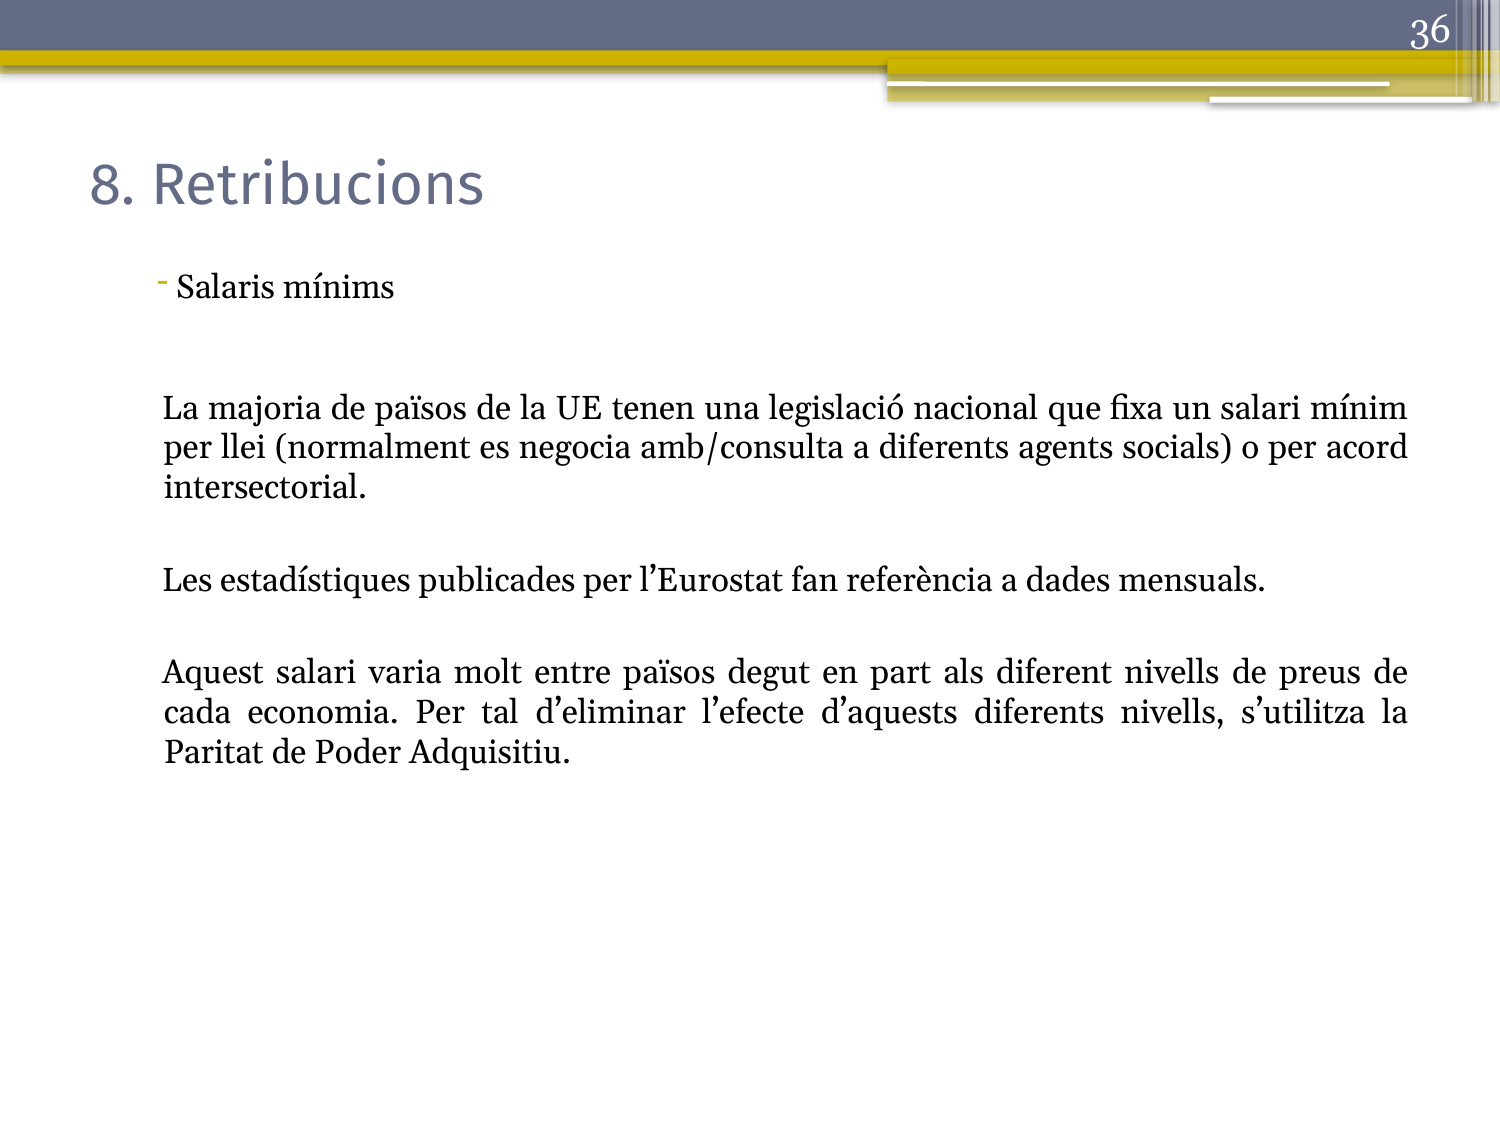

36
# 8. Retribucions
 Salaris mínims

La majoria de països de la UE tenen una legislació nacional que fixa un salari mínim per llei (normalment es negocia amb/consulta a diferents agents socials) o per acord intersectorial.

Les estadístiques publicades per l’Eurostat fan referència a dades mensuals.

Aquest salari varia molt entre països degut en part als diferent nivells de preus de cada economia. Per tal d’eliminar l’efecte d’aquests diferents nivells, s’utilitza la Paritat de Poder Adquisitiu.